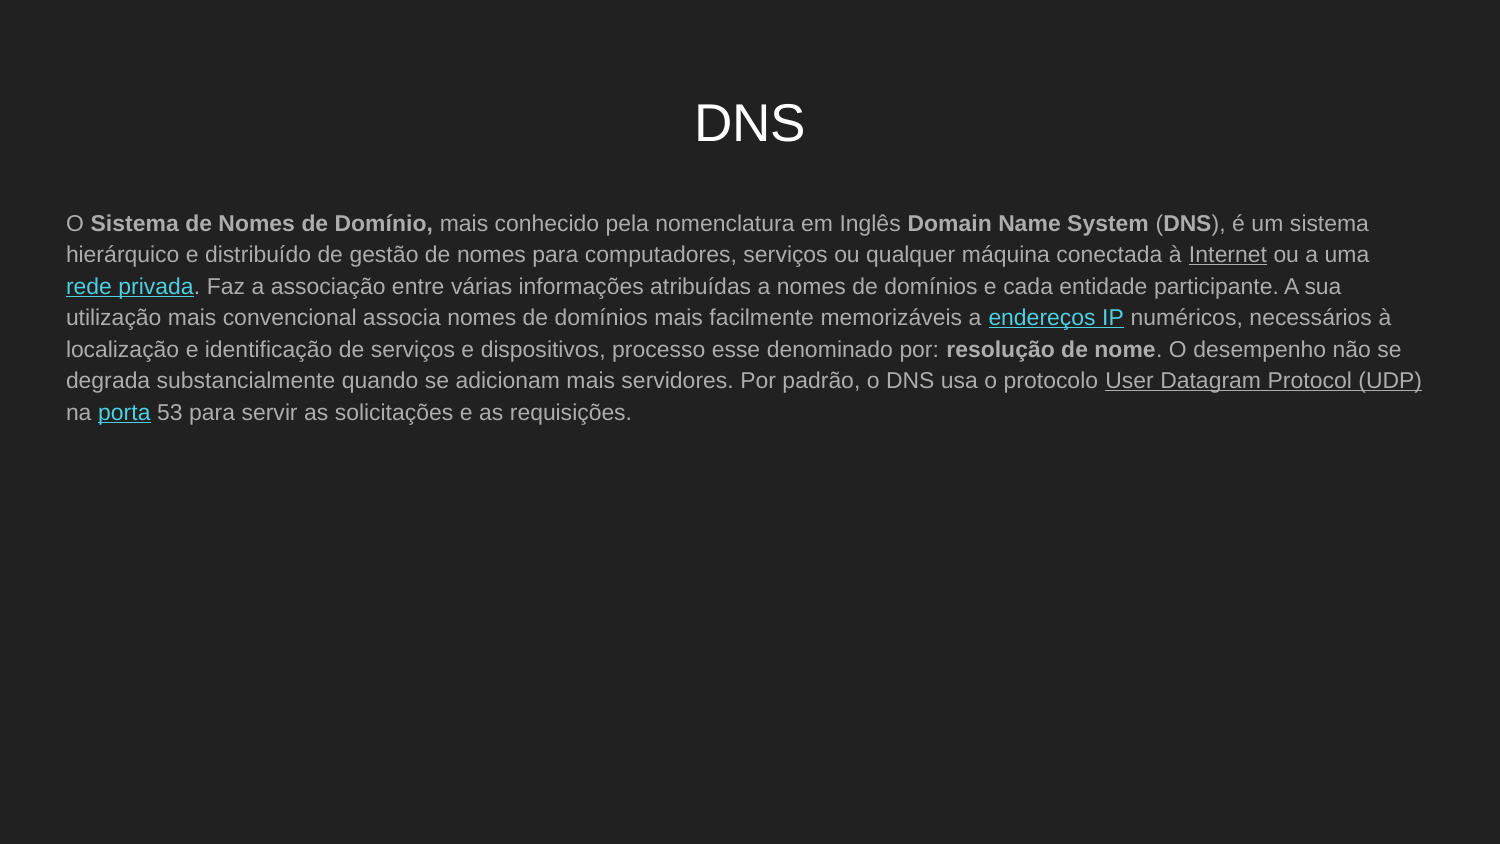

# DNS
O Sistema de Nomes de Domínio, mais conhecido pela nomenclatura em Inglês Domain Name System (DNS), é um sistema hierárquico e distribuído de gestão de nomes para computadores, serviços ou qualquer máquina conectada à Internet ou a uma rede privada. Faz a associação entre várias informações atribuídas a nomes de domínios e cada entidade participante. A sua utilização mais convencional associa nomes de domínios mais facilmente memorizáveis a endereços IP numéricos, necessários à localização e identificação de serviços e dispositivos, processo esse denominado por: resolução de nome. O desempenho não se degrada substancialmente quando se adicionam mais servidores. Por padrão, o DNS usa o protocolo User Datagram Protocol (UDP) na porta 53 para servir as solicitações e as requisições.